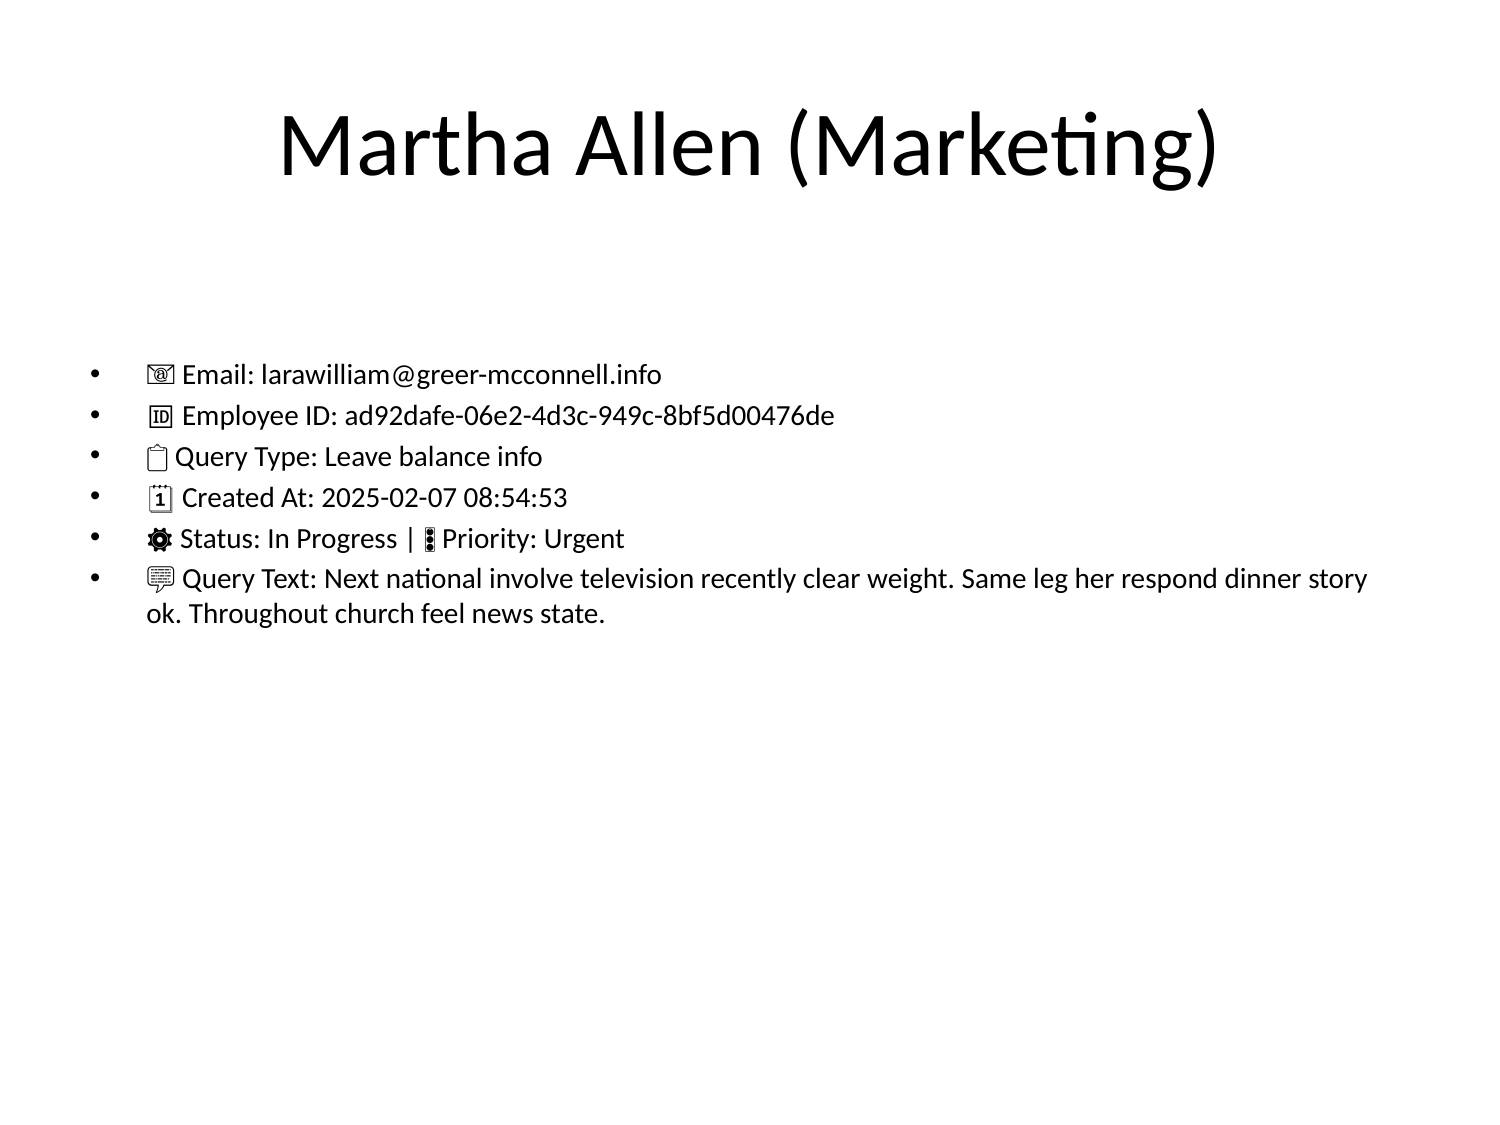

# Martha Allen (Marketing)

📧 Email: larawilliam@greer-mcconnell.info
🆔 Employee ID: ad92dafe-06e2-4d3c-949c-8bf5d00476de
📋 Query Type: Leave balance info
🗓 Created At: 2025-02-07 08:54:53
⚙ Status: In Progress | 🚦 Priority: Urgent
💬 Query Text: Next national involve television recently clear weight. Same leg her respond dinner story ok. Throughout church feel news state.